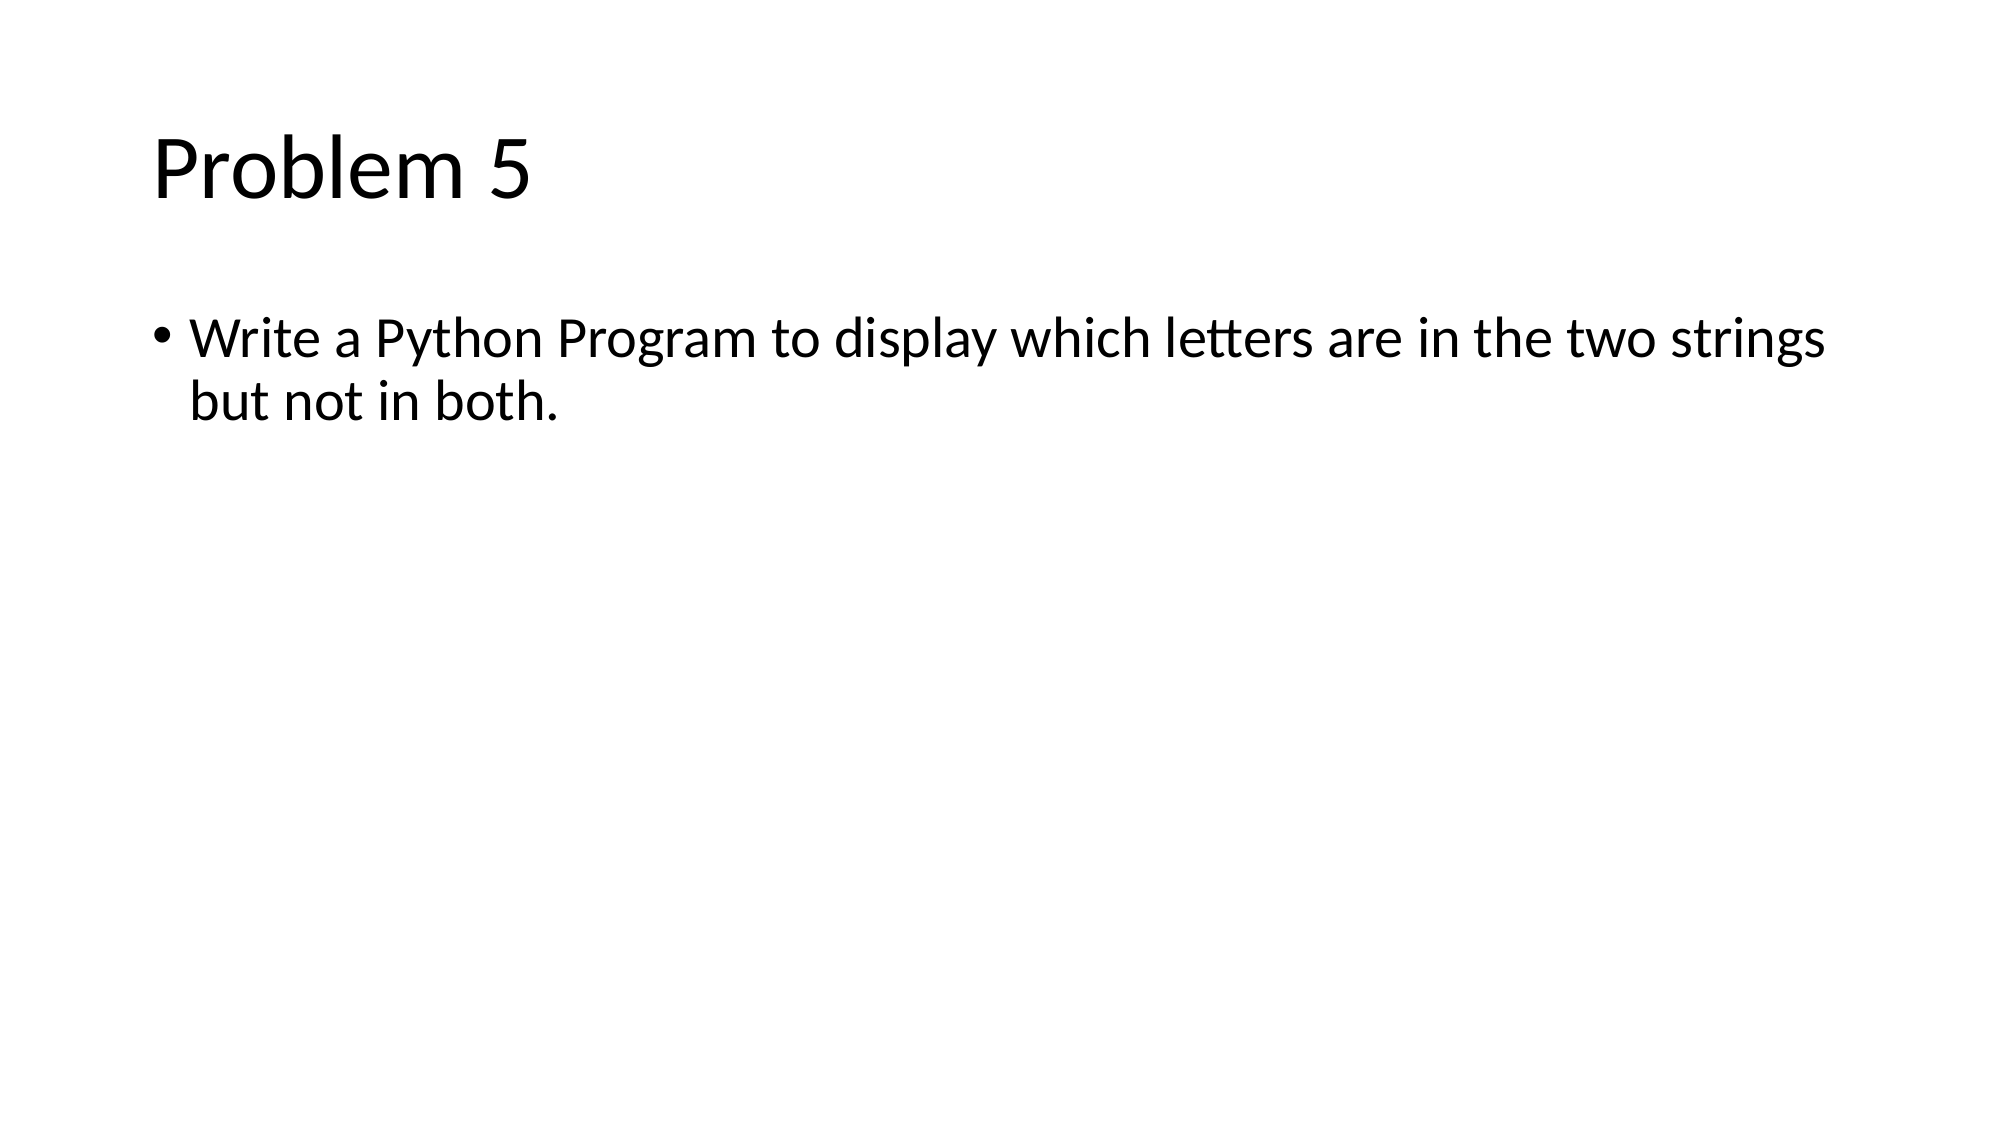

# Problem 5
Write a Python Program to display which letters are in the two strings but not in both.